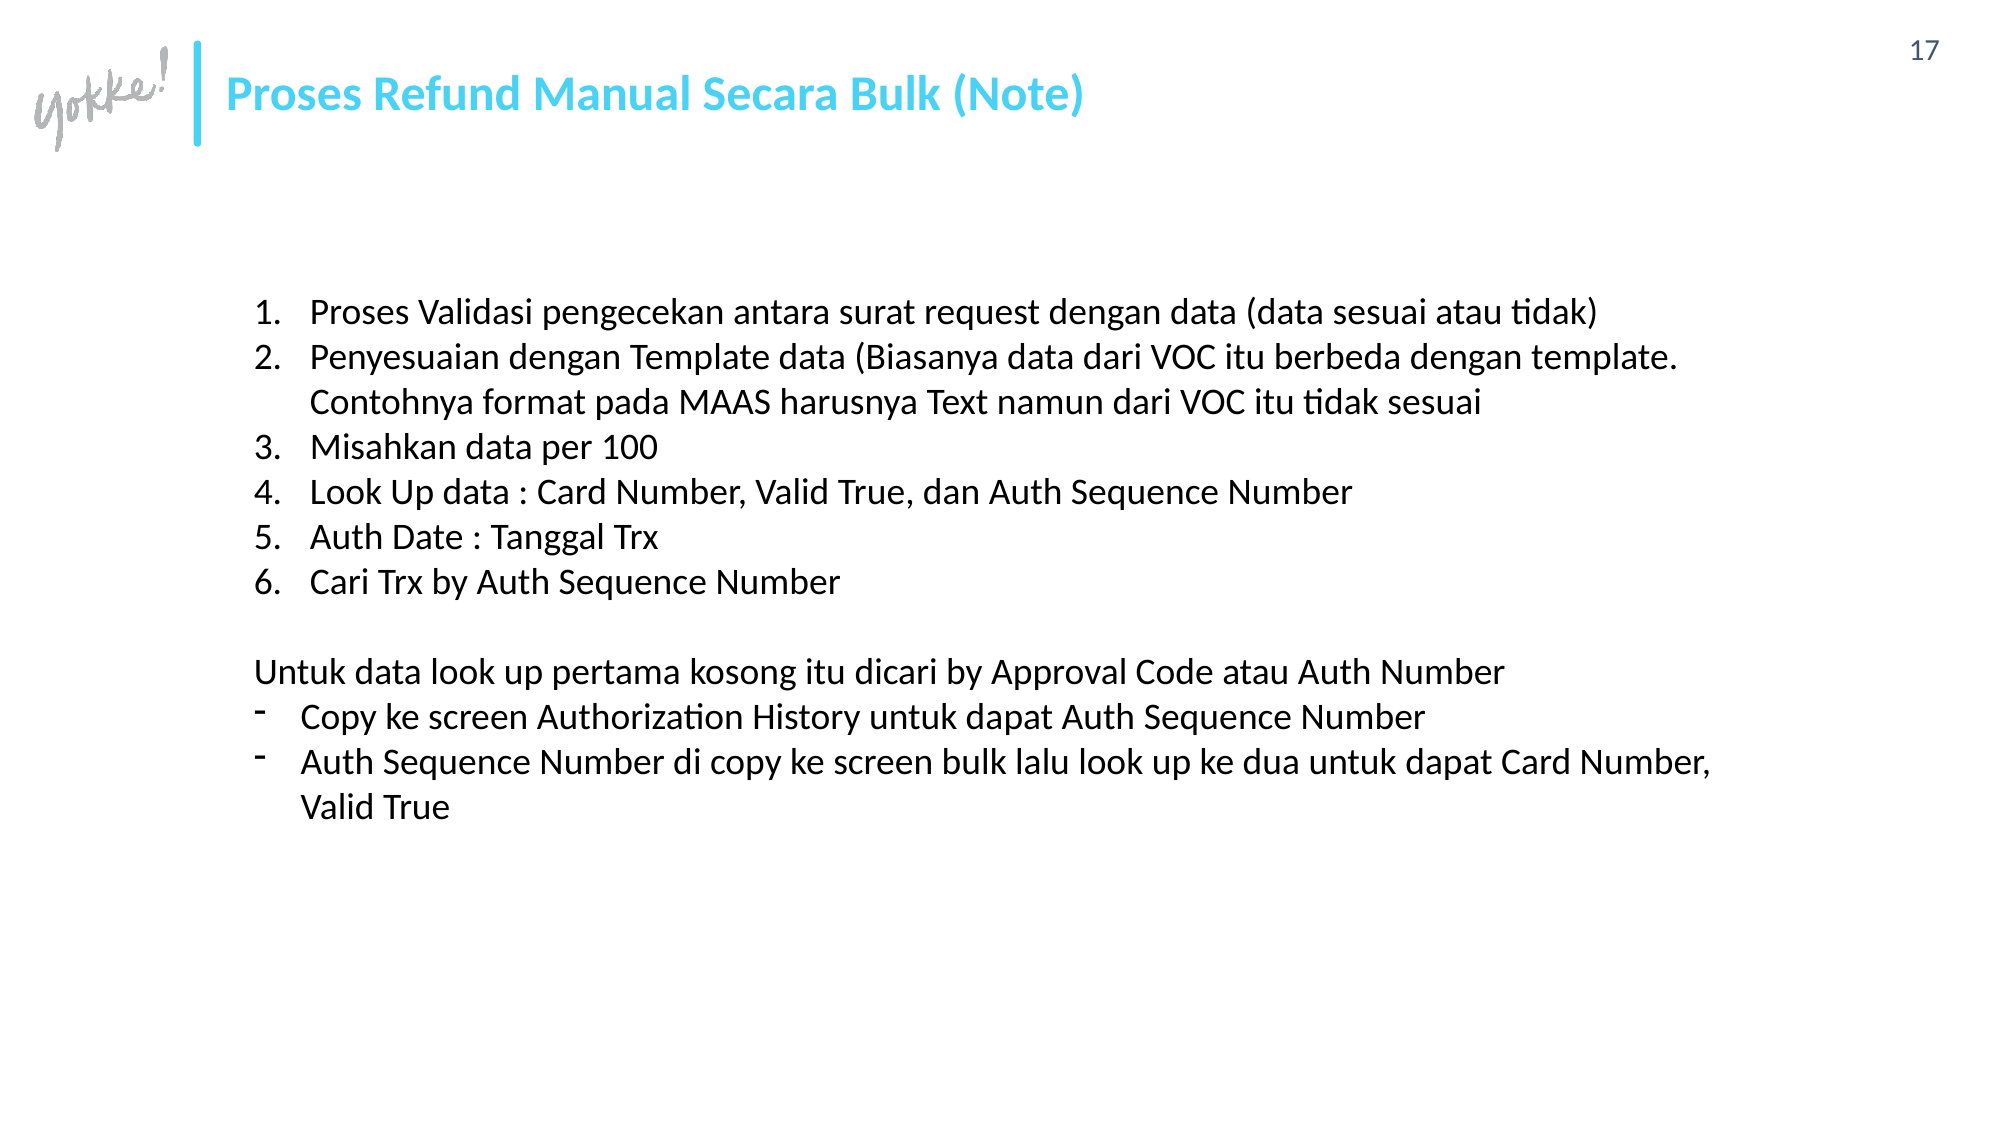

# Proses Refund Manual Secara Bulk (Note)
Proses Validasi pengecekan antara surat request dengan data (data sesuai atau tidak)
Penyesuaian dengan Template data (Biasanya data dari VOC itu berbeda dengan template. Contohnya format pada MAAS harusnya Text namun dari VOC itu tidak sesuai
Misahkan data per 100
Look Up data : Card Number, Valid True, dan Auth Sequence Number
Auth Date : Tanggal Trx
Cari Trx by Auth Sequence Number

Untuk data look up pertama kosong itu dicari by Approval Code atau Auth Number
Copy ke screen Authorization History untuk dapat Auth Sequence Number
Auth Sequence Number di copy ke screen bulk lalu look up ke dua untuk dapat Card Number, Valid True